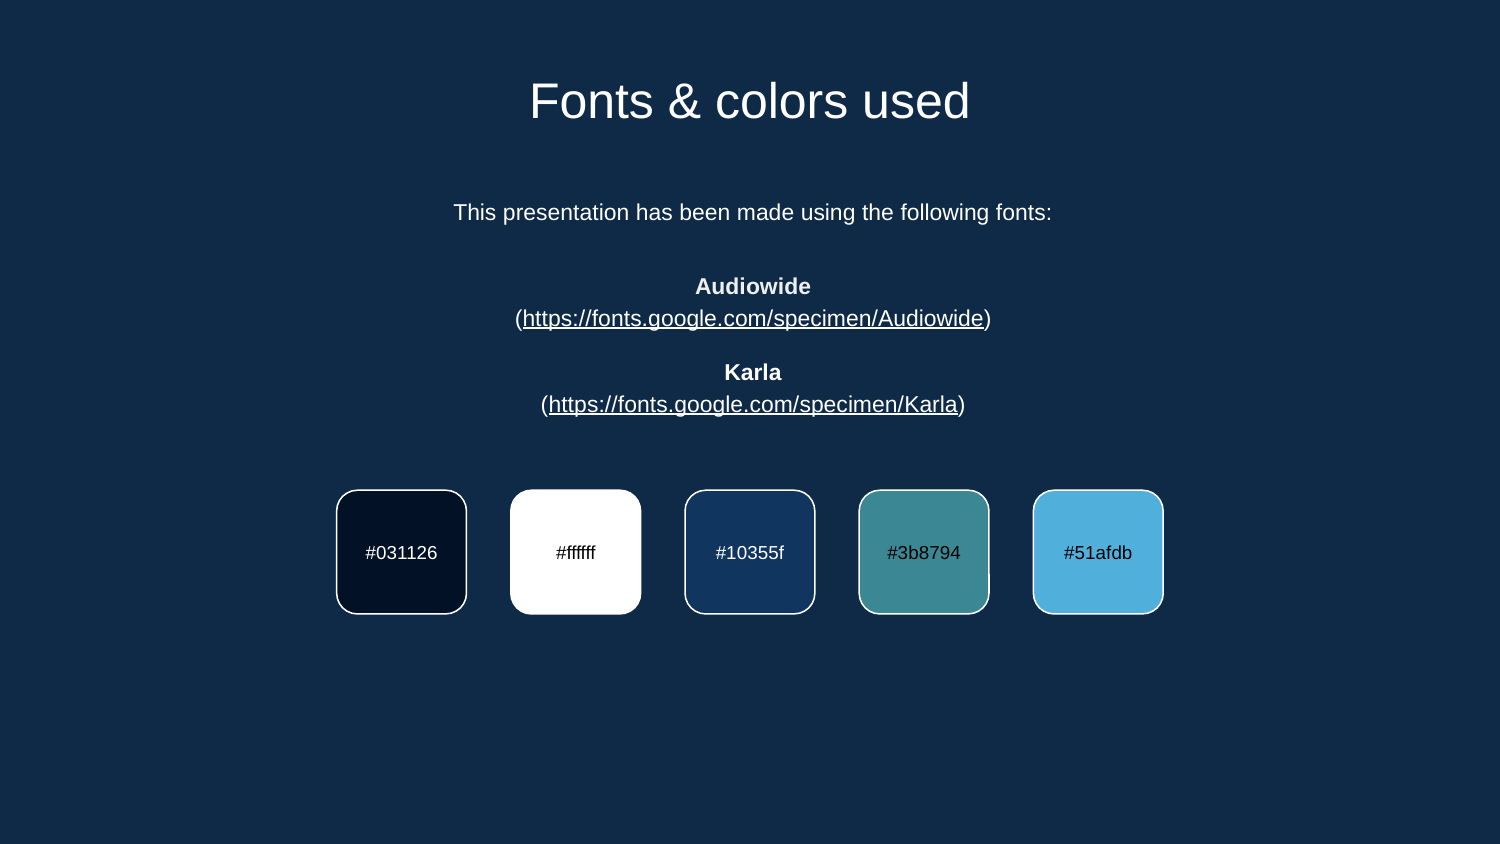

# Fonts & colors used
This presentation has been made using the following fonts:

Audiowide
(https://fonts.google.com/specimen/Audiowide)

Karla
(https://fonts.google.com/specimen/Karla)

#031126
#ffffff
#10355f
#3b8794
#51afdb